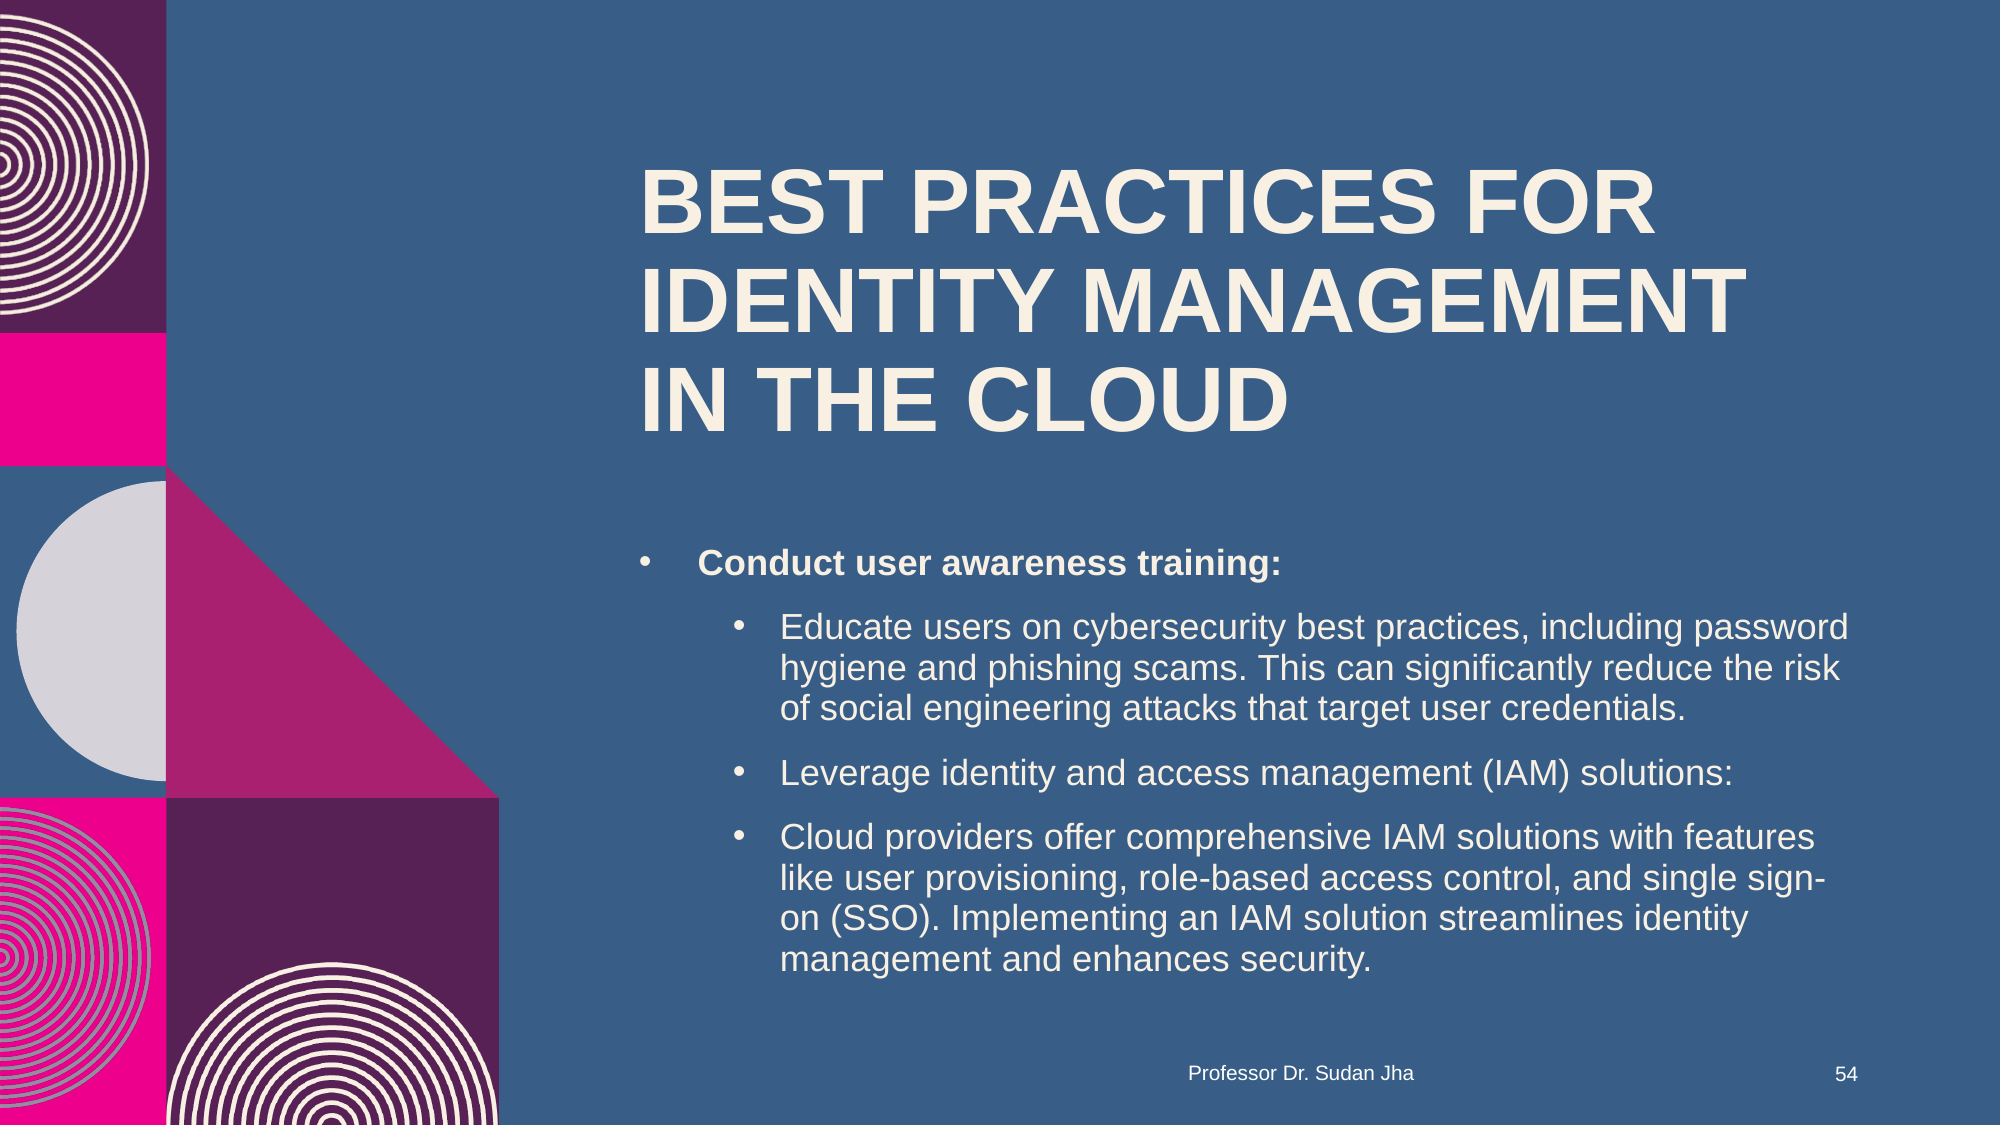

# Best Practices for Identity Management in the Cloud
Conduct user awareness training:
Educate users on cybersecurity best practices, including password hygiene and phishing scams. This can significantly reduce the risk of social engineering attacks that target user credentials.
Leverage identity and access management (IAM) solutions:
Cloud providers offer comprehensive IAM solutions with features like user provisioning, role-based access control, and single sign-on (SSO). Implementing an IAM solution streamlines identity management and enhances security.

Professor Dr. Sudan Jha
54